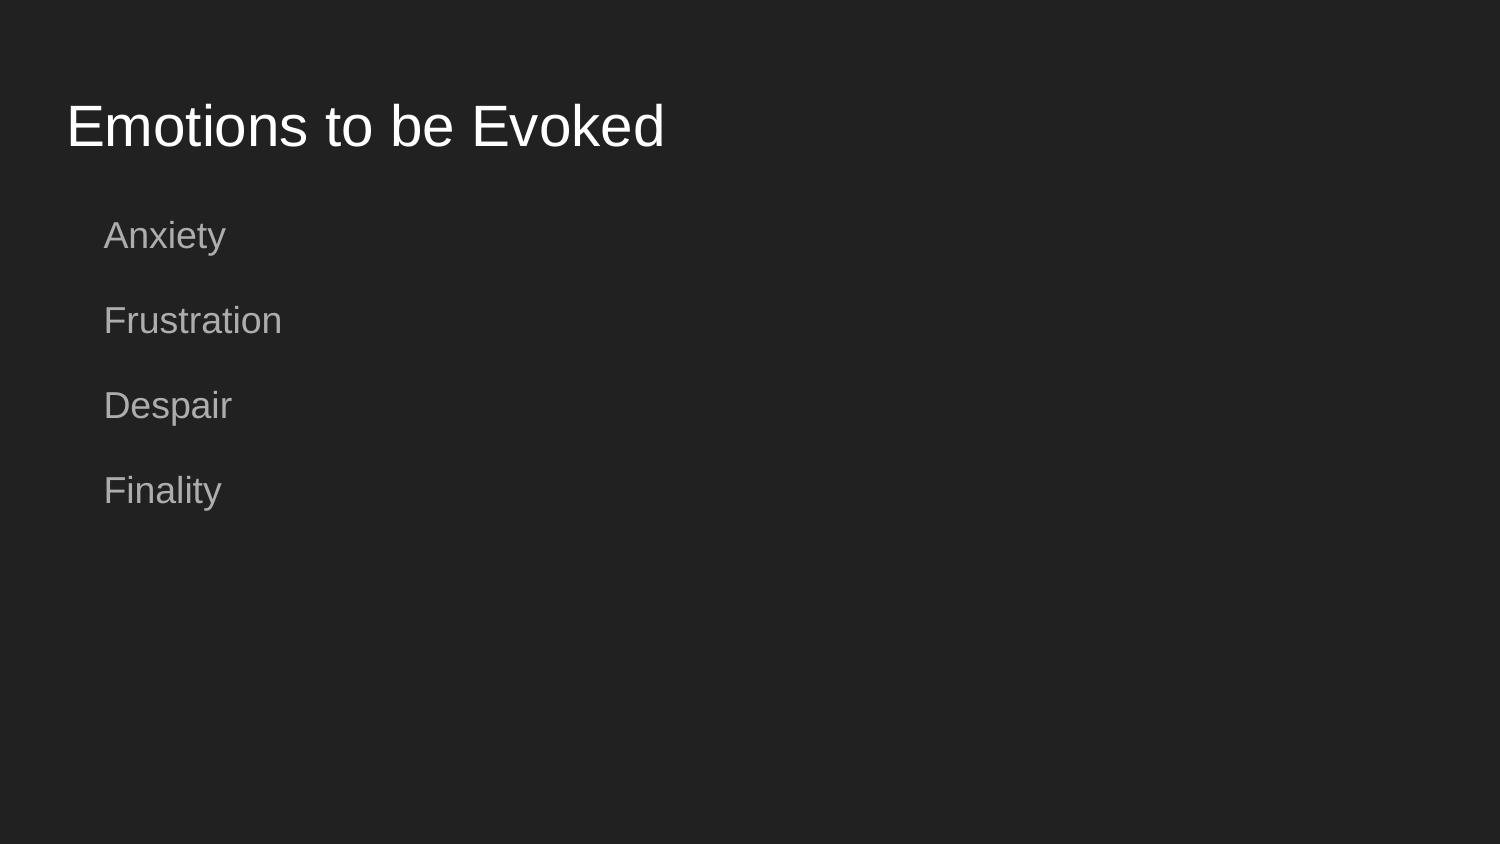

# Emotions to be Evoked
Anxiety
Frustration
Despair
Finality